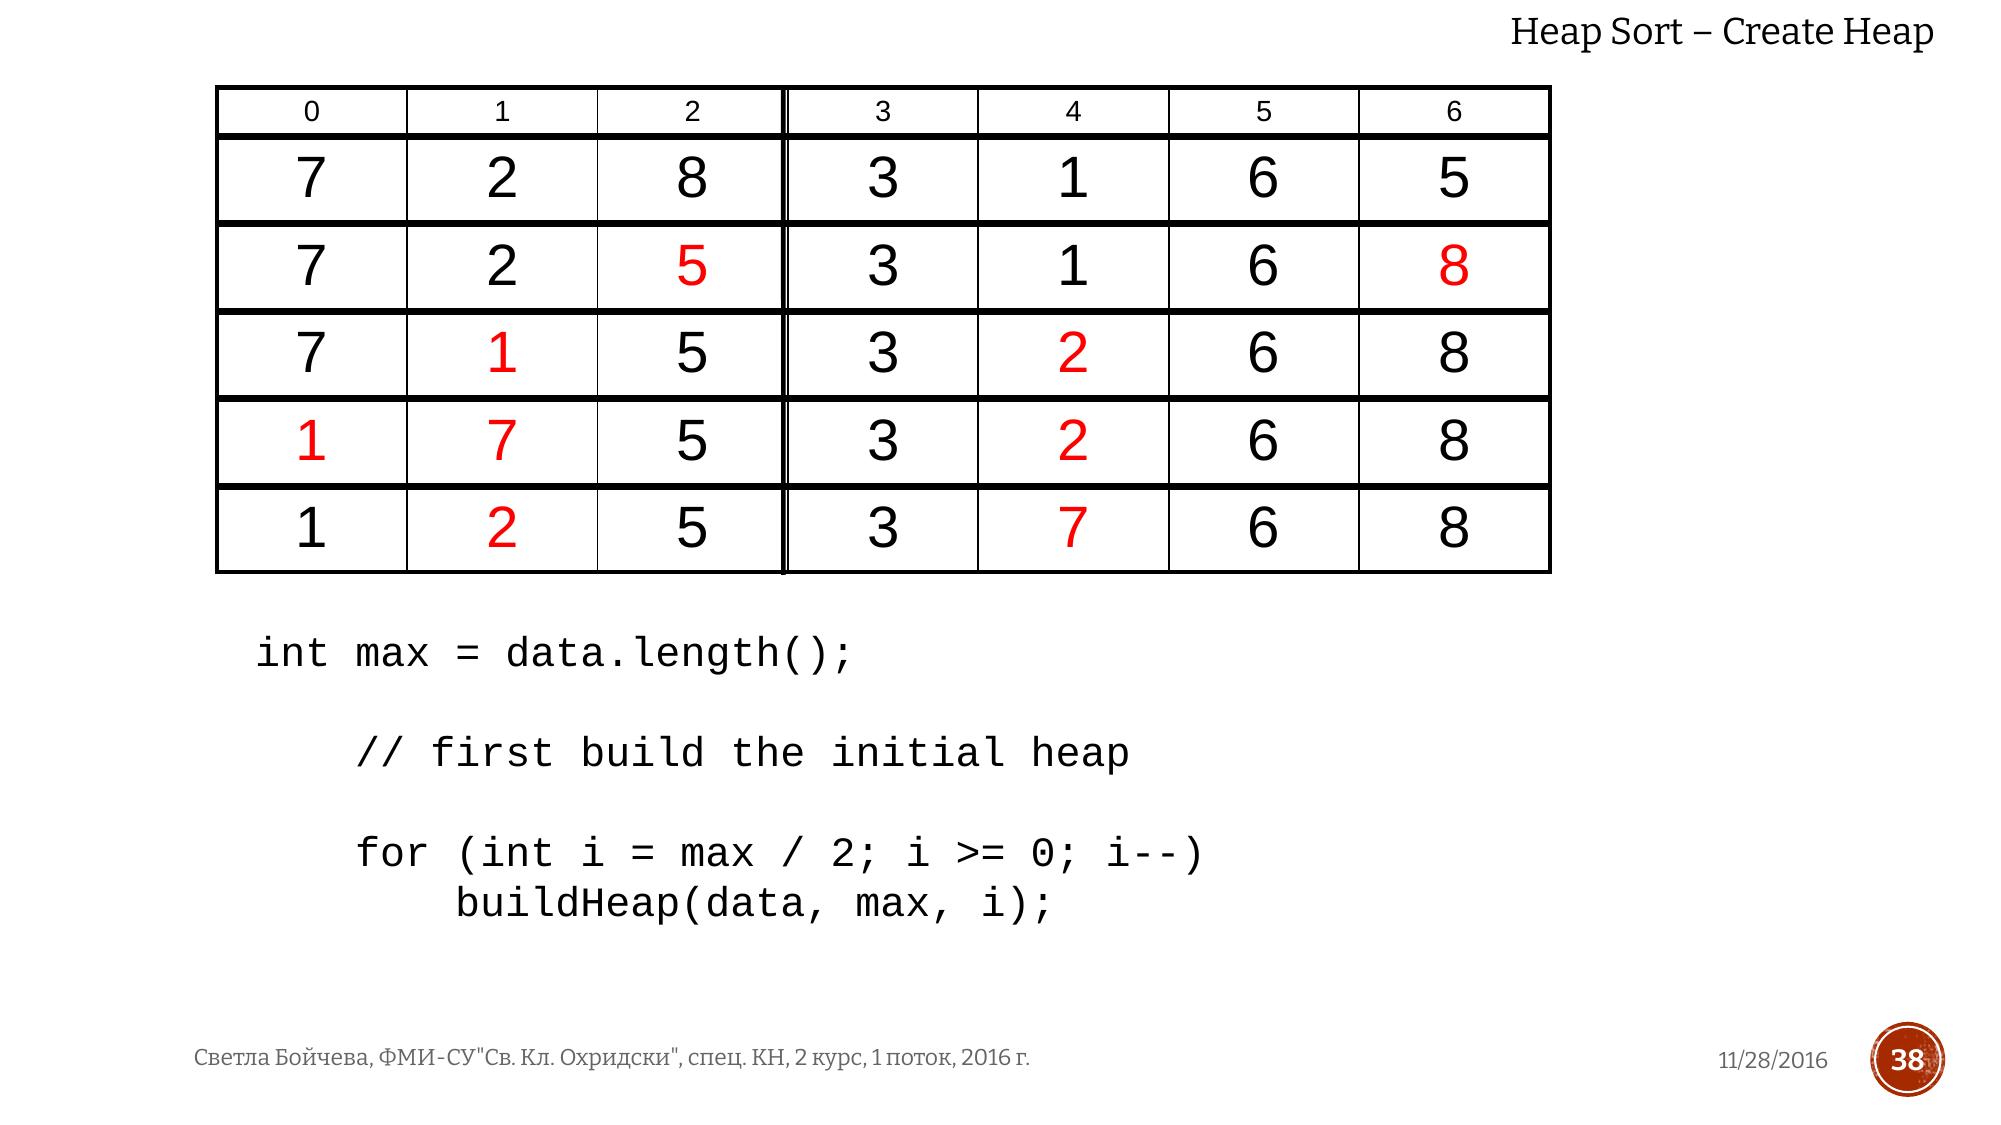

Heap Sort – Create Heap
| 0 | 1 | 2 | 3 | 4 | 5 | 6 |
| --- | --- | --- | --- | --- | --- | --- |

| 7 | 2 | 8 | 3 | 1 | 6 | 5 |
| --- | --- | --- | --- | --- | --- | --- |
| 7 | 2 | 5 | 3 | 1 | 6 | 8 |
| --- | --- | --- | --- | --- | --- | --- |
| 7 | 1 | 5 | 3 | 2 | 6 | 8 |
| --- | --- | --- | --- | --- | --- | --- |
| 1 | 7 | 5 | 3 | 2 | 6 | 8 |
| --- | --- | --- | --- | --- | --- | --- |
| 1 | 2 | 5 | 3 | 7 | 6 | 8 |
| --- | --- | --- | --- | --- | --- | --- |
int max = data.length();

    // first build the initial heap

    for (int i = max / 2; i >= 0; i--)
        buildHeap(data, max, i);

Светла Бойчева, ФМИ-СУ"Св. Кл. Охридски", спец. КН, 2 курс, 1 поток, 2016 г.
11/28/2016
38